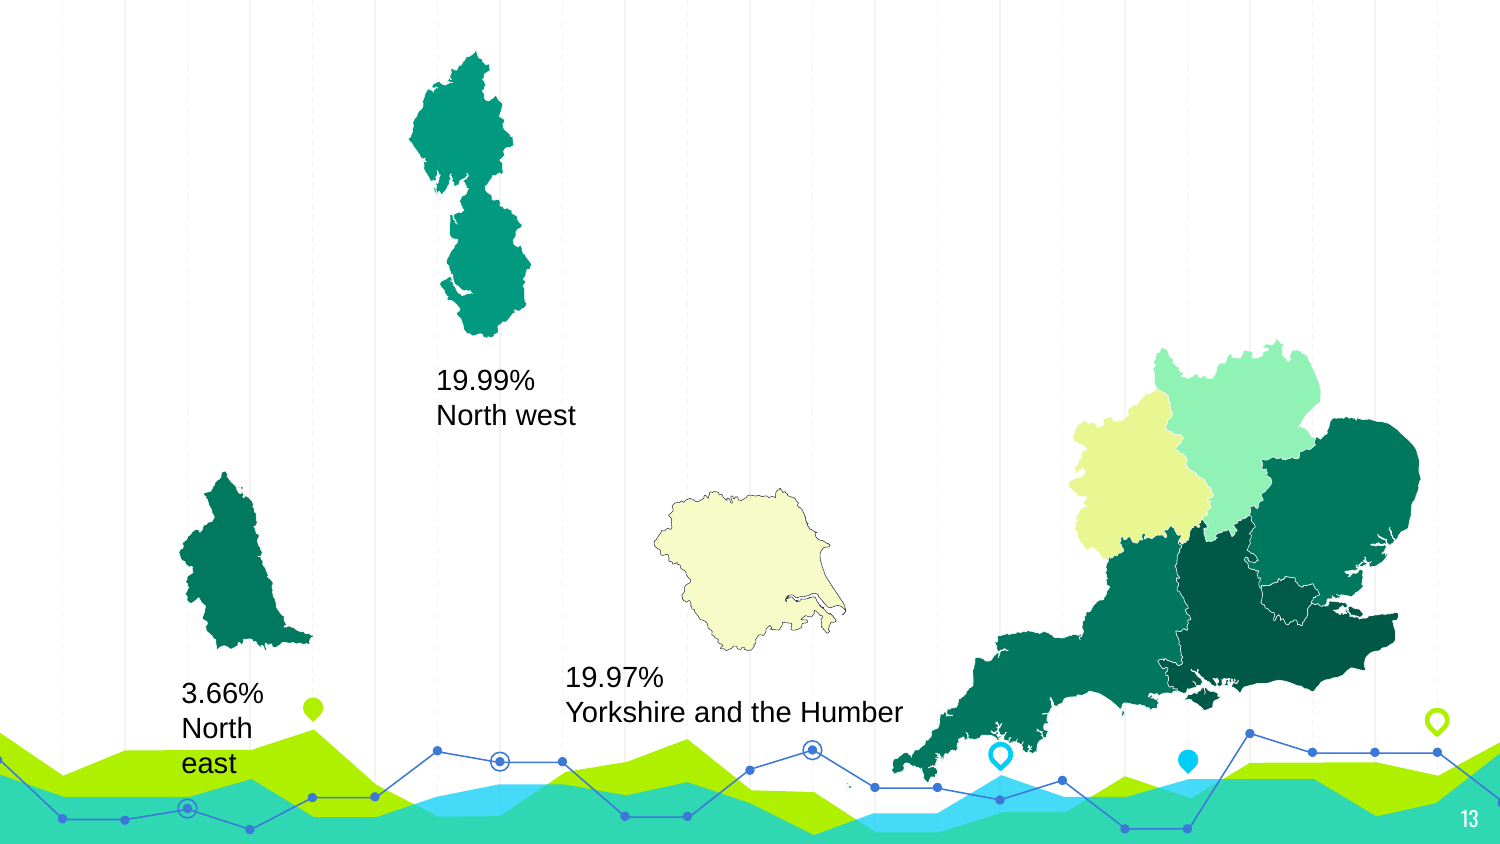

19.99%
North west

19.97%
Yorkshire and the Humber
3.66%
North east
13